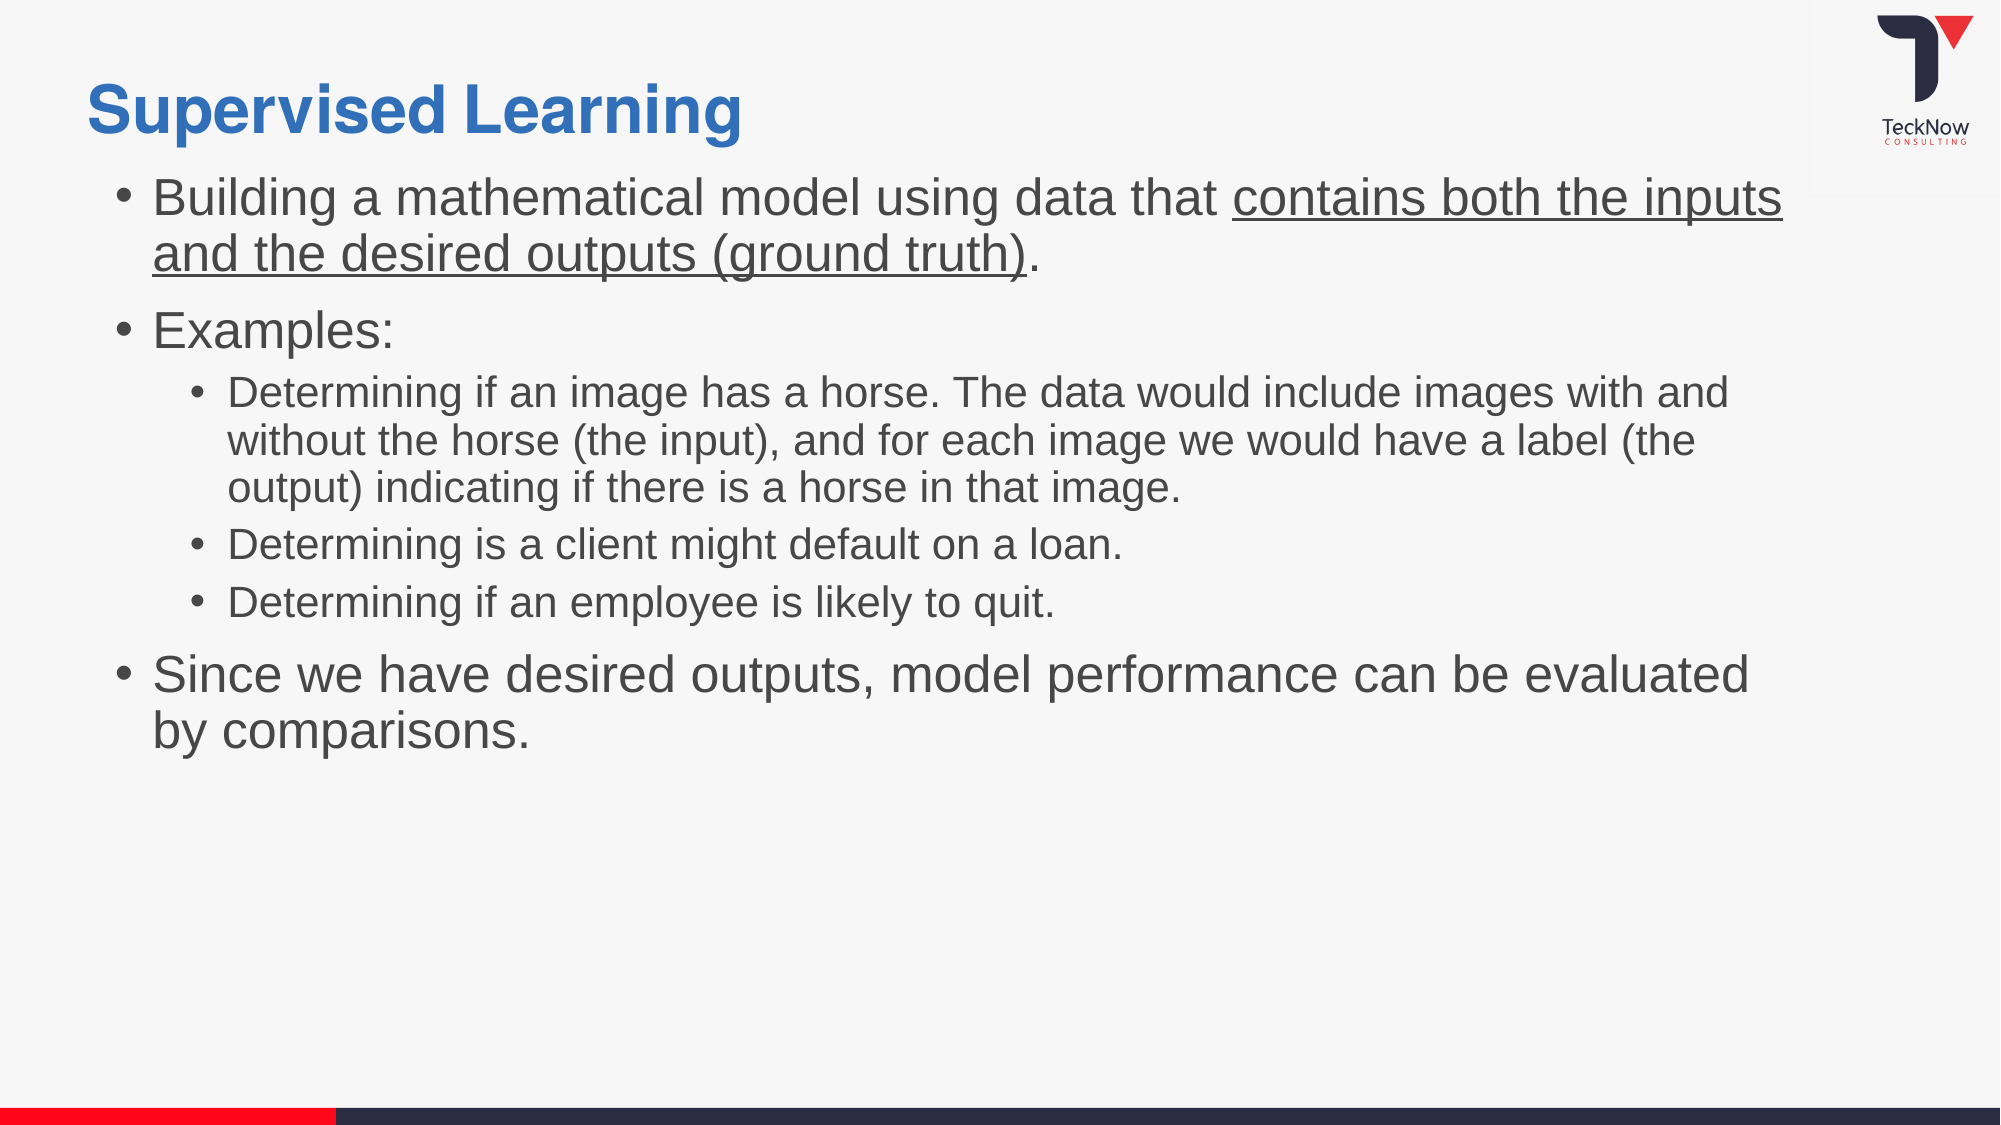

# Supervised Learning
Building a mathematical model using data that contains both the inputs and the desired outputs (ground truth).
Examples:
Determining if an image has a horse. The data would include images with and without the horse (the input), and for each image we would have a label (the output) indicating if there is a horse in that image.
Determining is a client might default on a loan.
Determining if an employee is likely to quit.
Since we have desired outputs, model performance can be evaluated by comparisons.